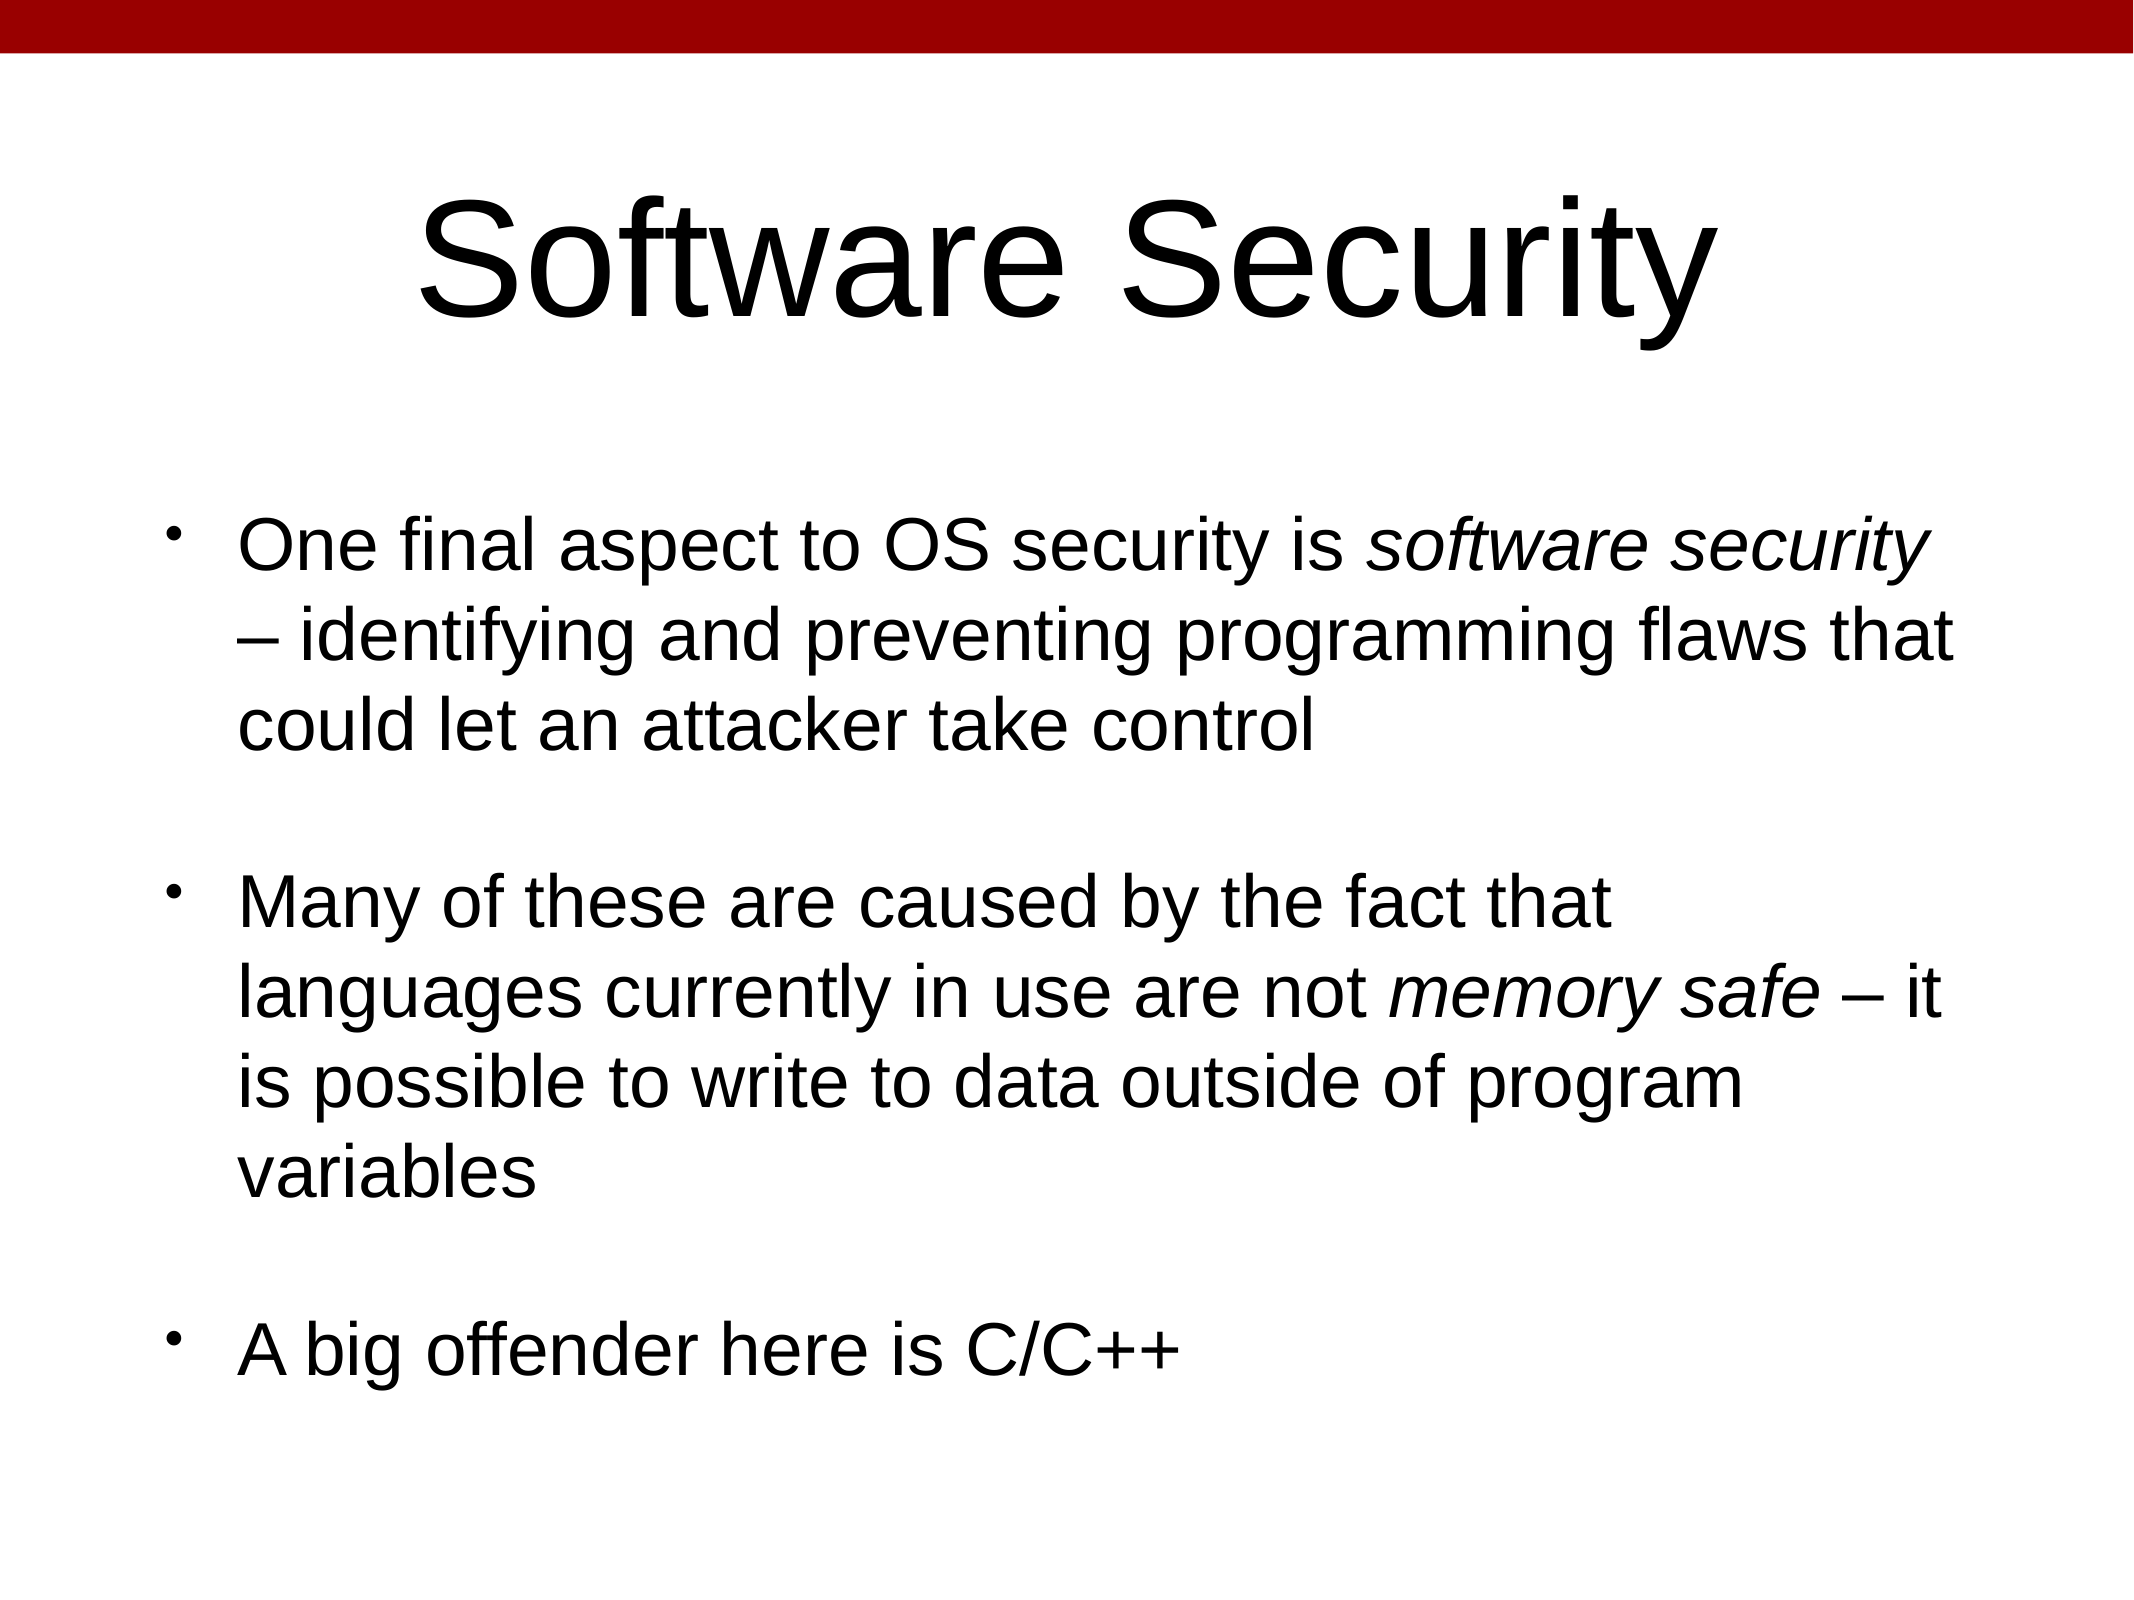

# Software Security
One final aspect to OS security is software security – identifying and preventing programming flaws that could let an attacker take control
Many of these are caused by the fact that languages currently in use are not memory safe – it is possible to write to data outside of program variables
A big offender here is C/C++